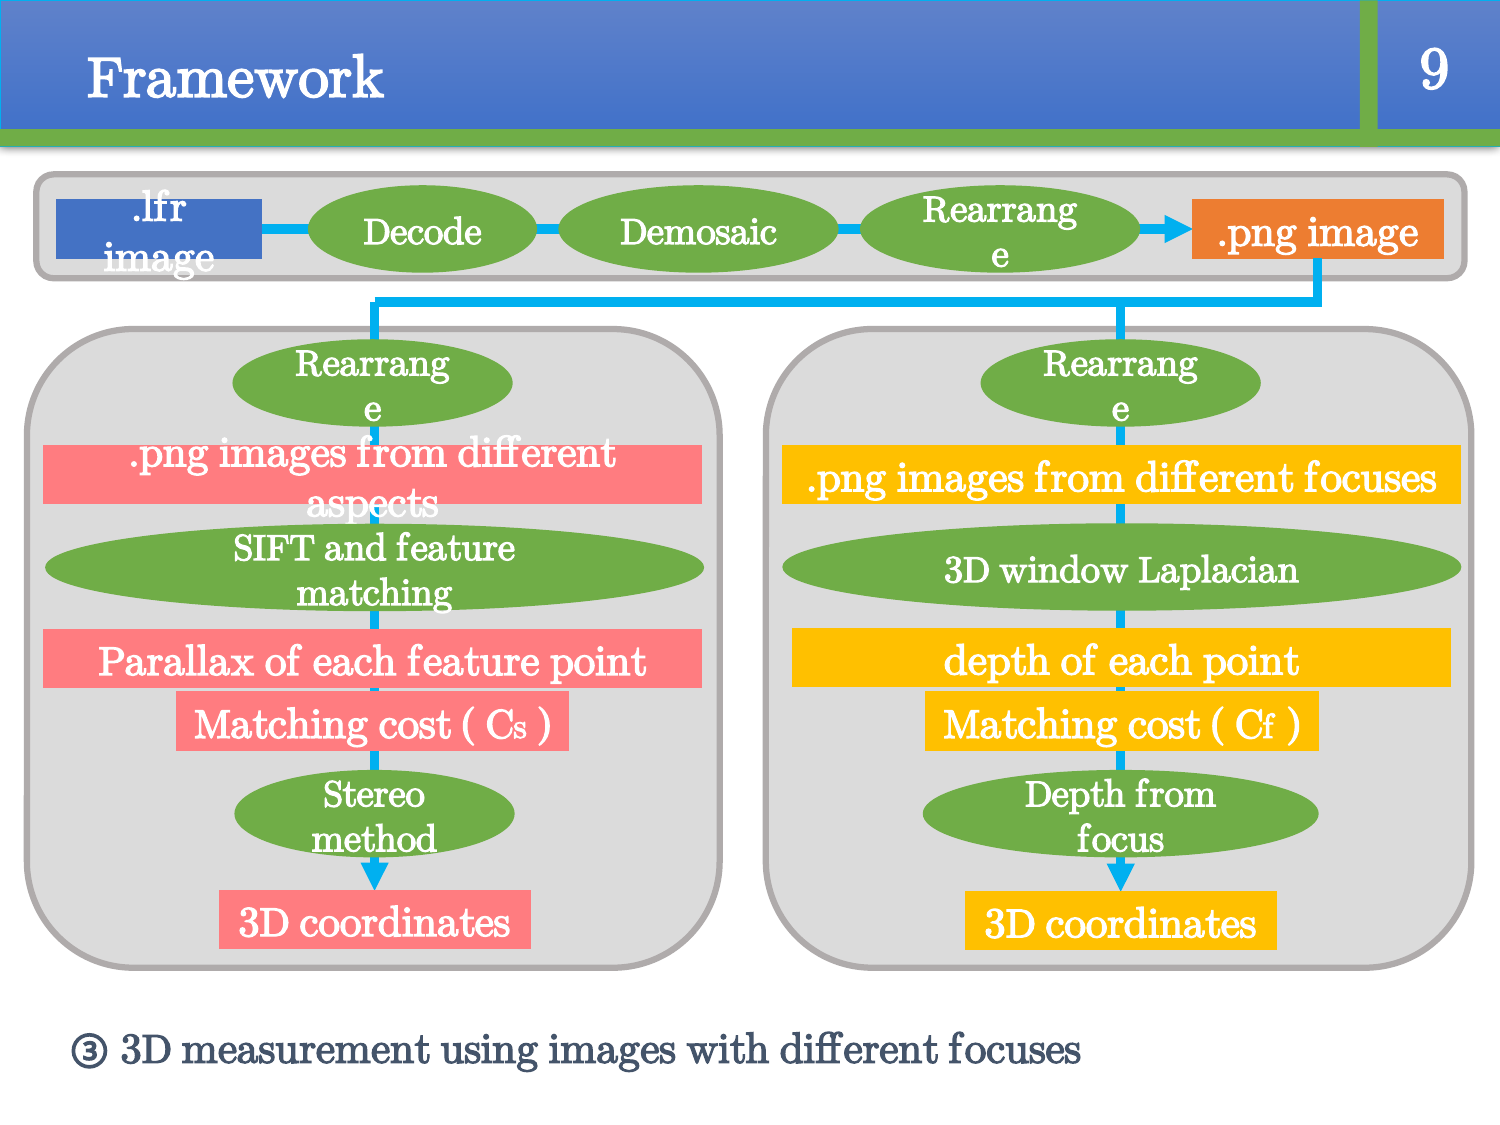

Framework
9

Decode
Demosaic
Rearrange
.lfr image
.png image

Rearrange
Rearrange
.png images from different aspects
.png images from different focuses
3D window Laplacian
SIFT and feature matching
depth of each point
Parallax of each feature point
Matching cost ( Cs )
Matching cost ( Cf )
Stereo method
Depth from focus
3D coordinates
3D coordinates
③ 3D measurement using images with different focuses